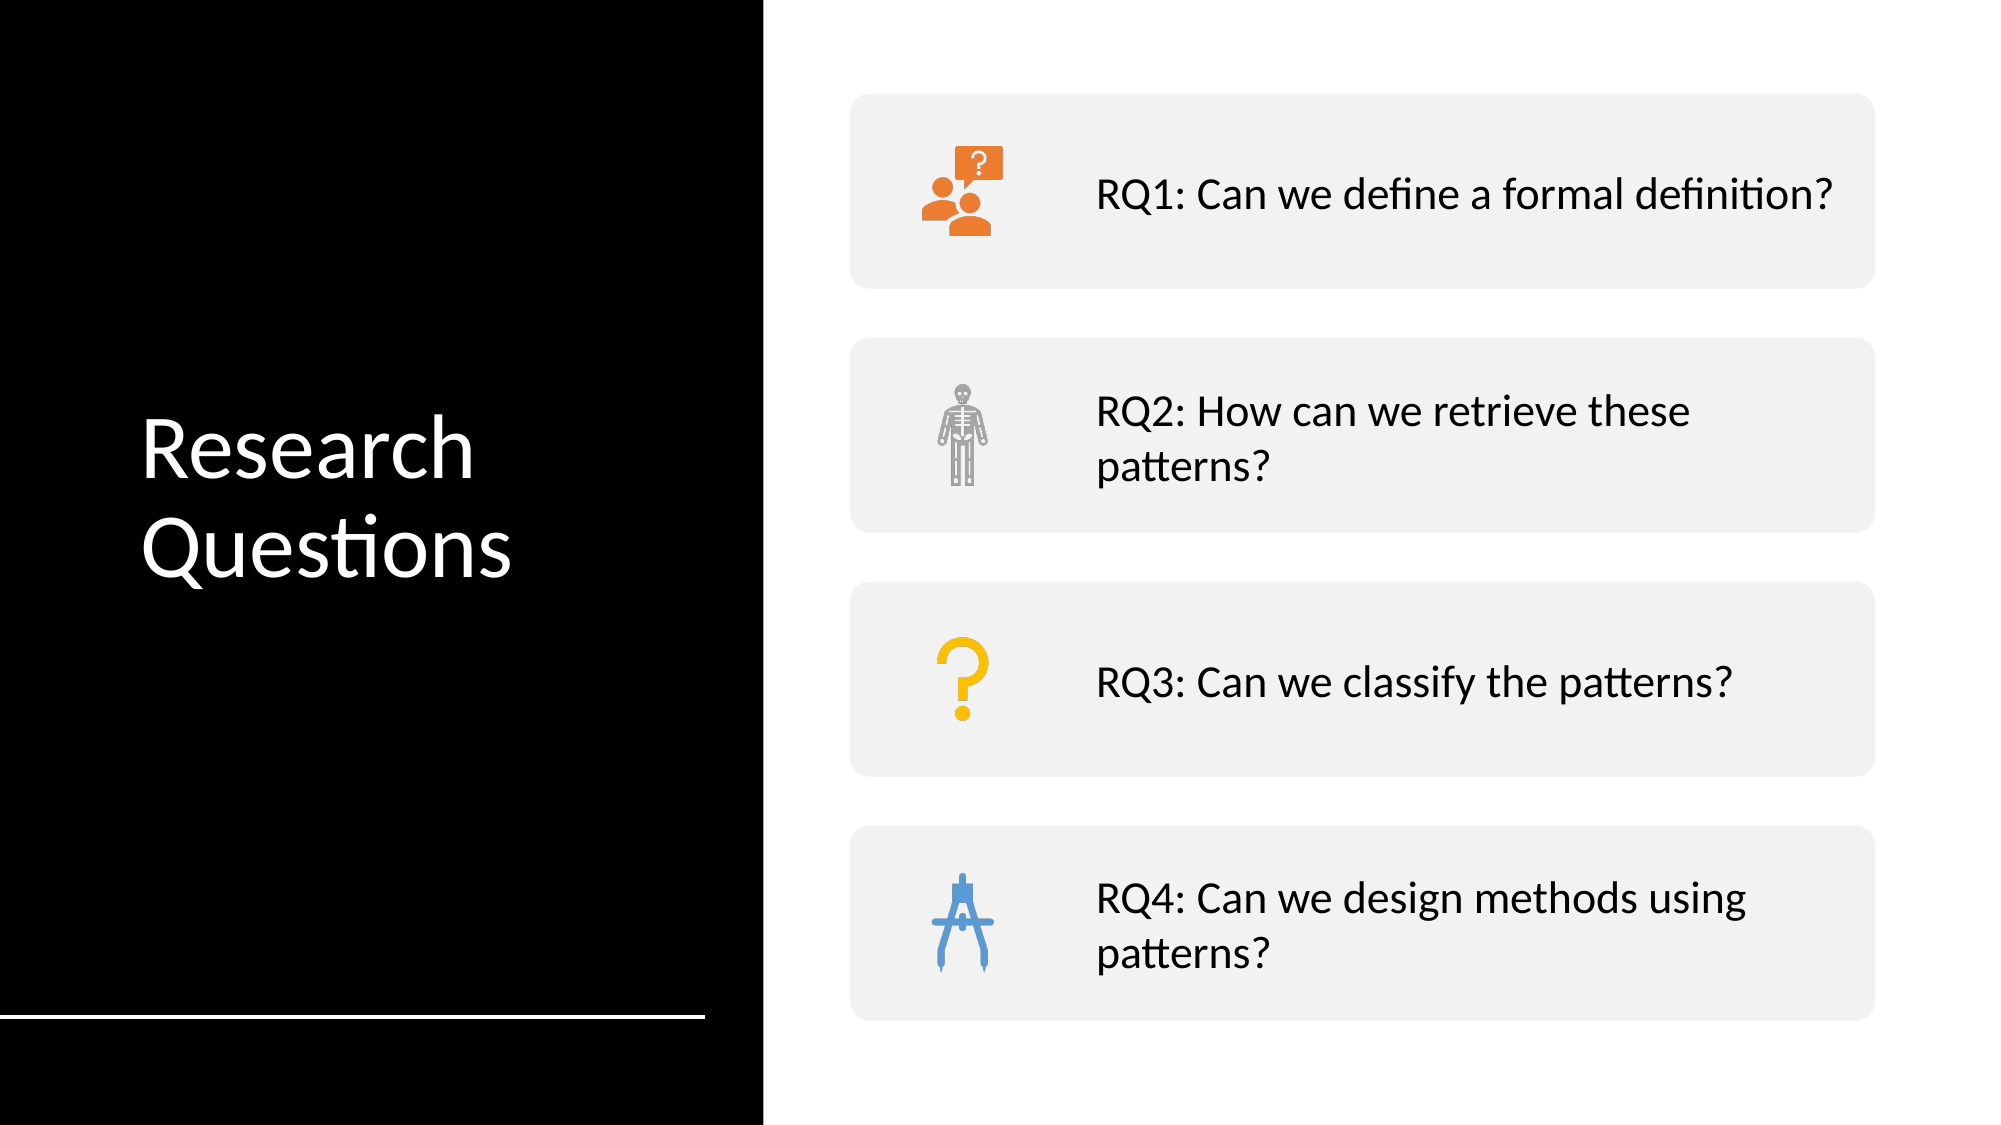

# Research Questions
RQ1: Can we define a formal definition?
RQ2: How can we retrieve these patterns?
RQ3: Can we classify the patterns?
RQ4: Can we design methods using patterns?